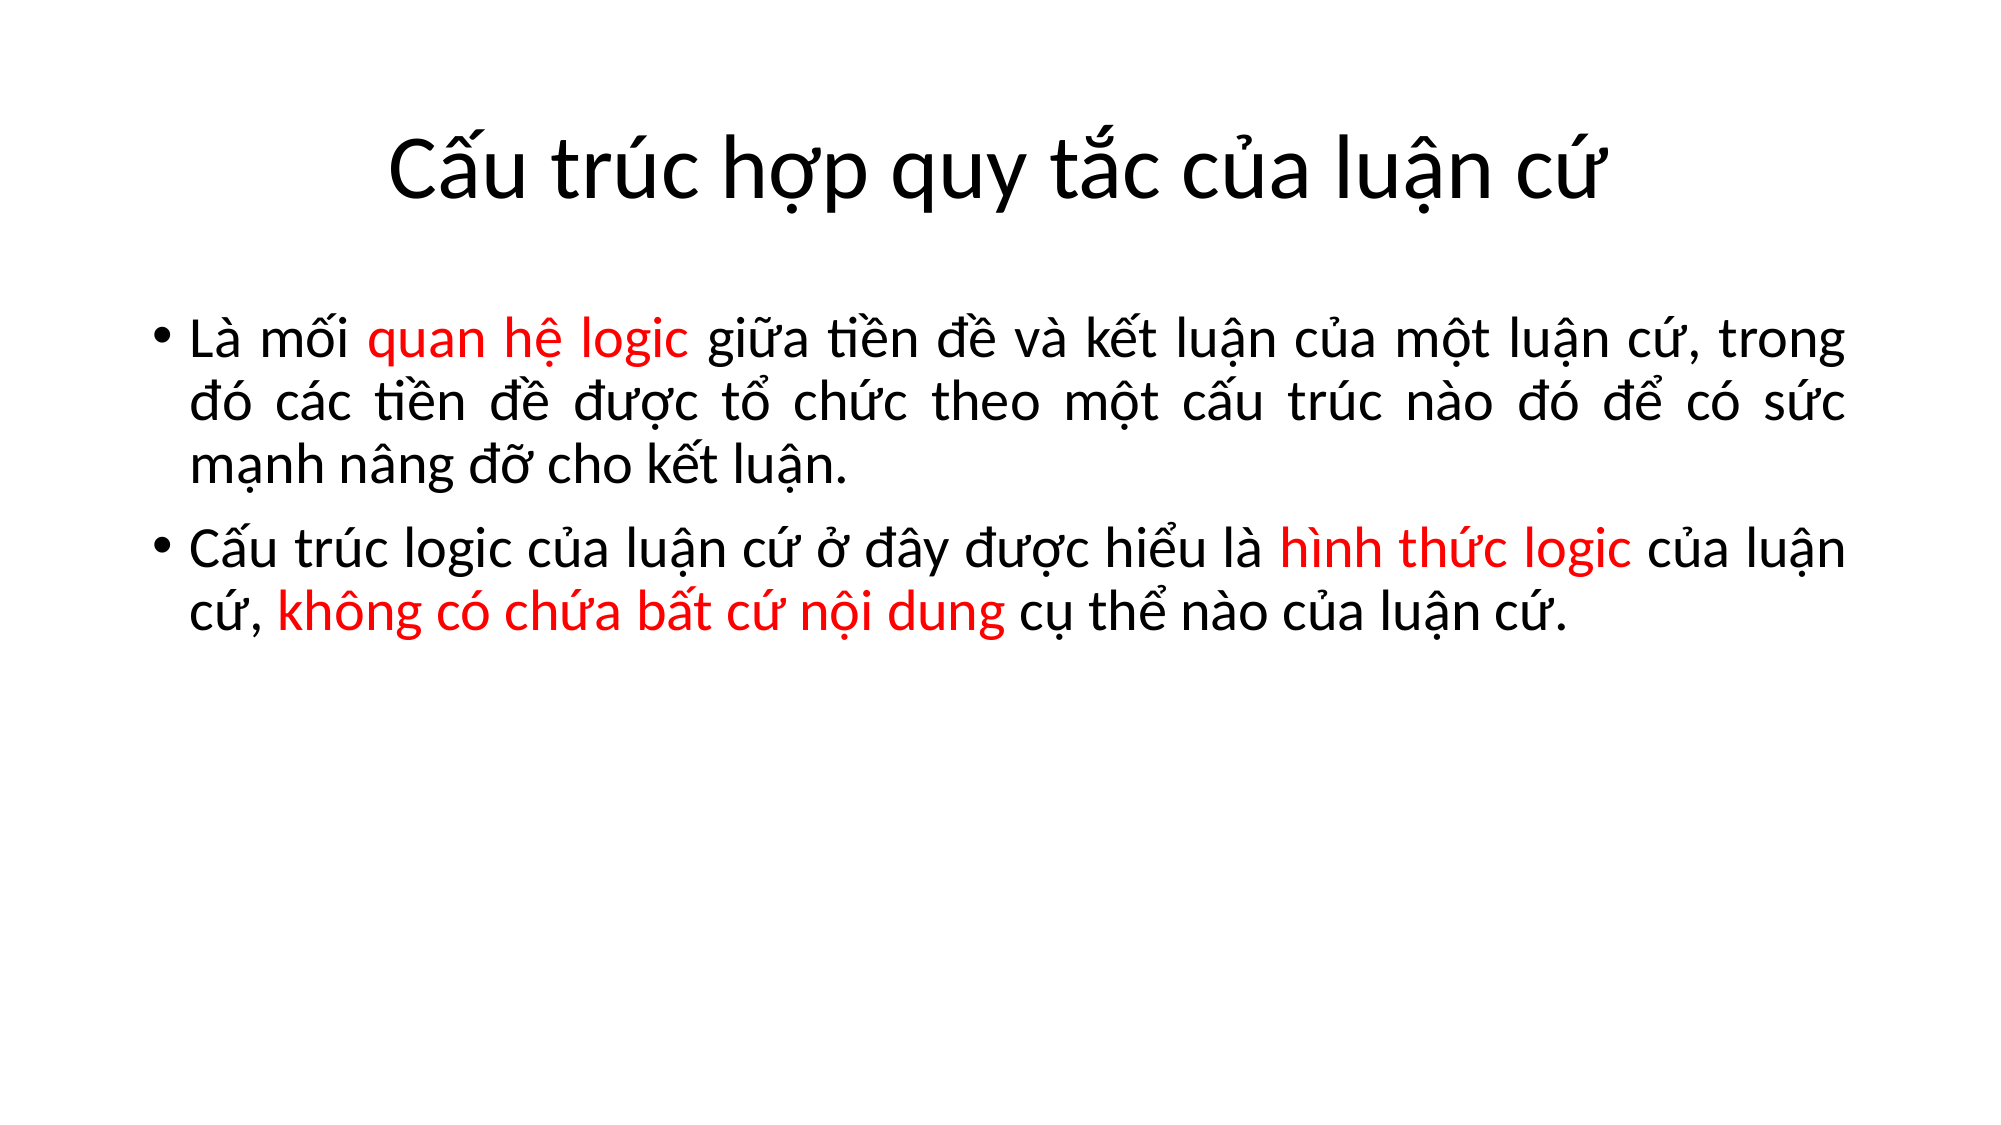

# Cấu trúc hợp quy tắc của luận cứ
Là mối quan hệ logic giữa tiền đề và kết luận của một luận cứ, trong đó các tiền đề được tổ chức theo một cấu trúc nào đó để có sức mạnh nâng đỡ cho kết luận.
Cấu trúc logic của luận cứ ở đây được hiểu là hình thức logic của luận cứ, không có chứa bất cứ nội dung cụ thể nào của luận cứ.